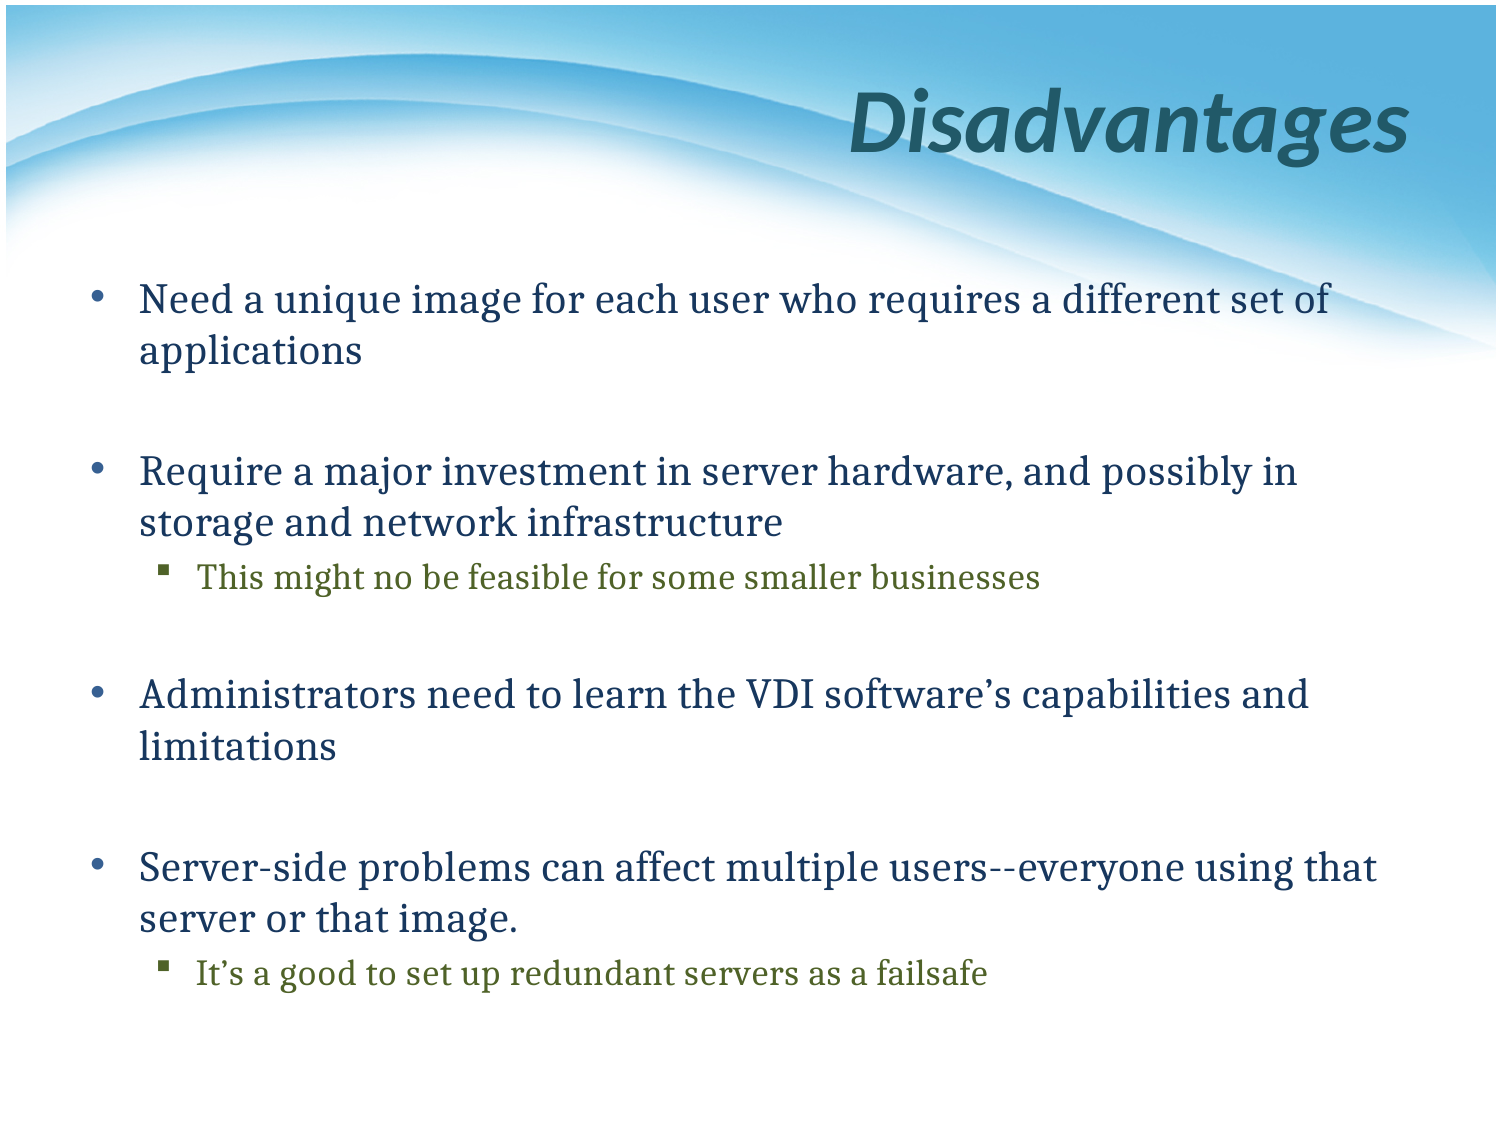

# Disadvantages
Need a unique image for each user who requires a different set of applications

Require a major investment in server hardware, and possibly in storage and network infrastructure
This might no be feasible for some smaller businesses

Administrators need to learn the VDI software’s capabilities and limitations

Server-side problems can affect multiple users--everyone using that server or that image.
It’s a good to set up redundant servers as a failsafe